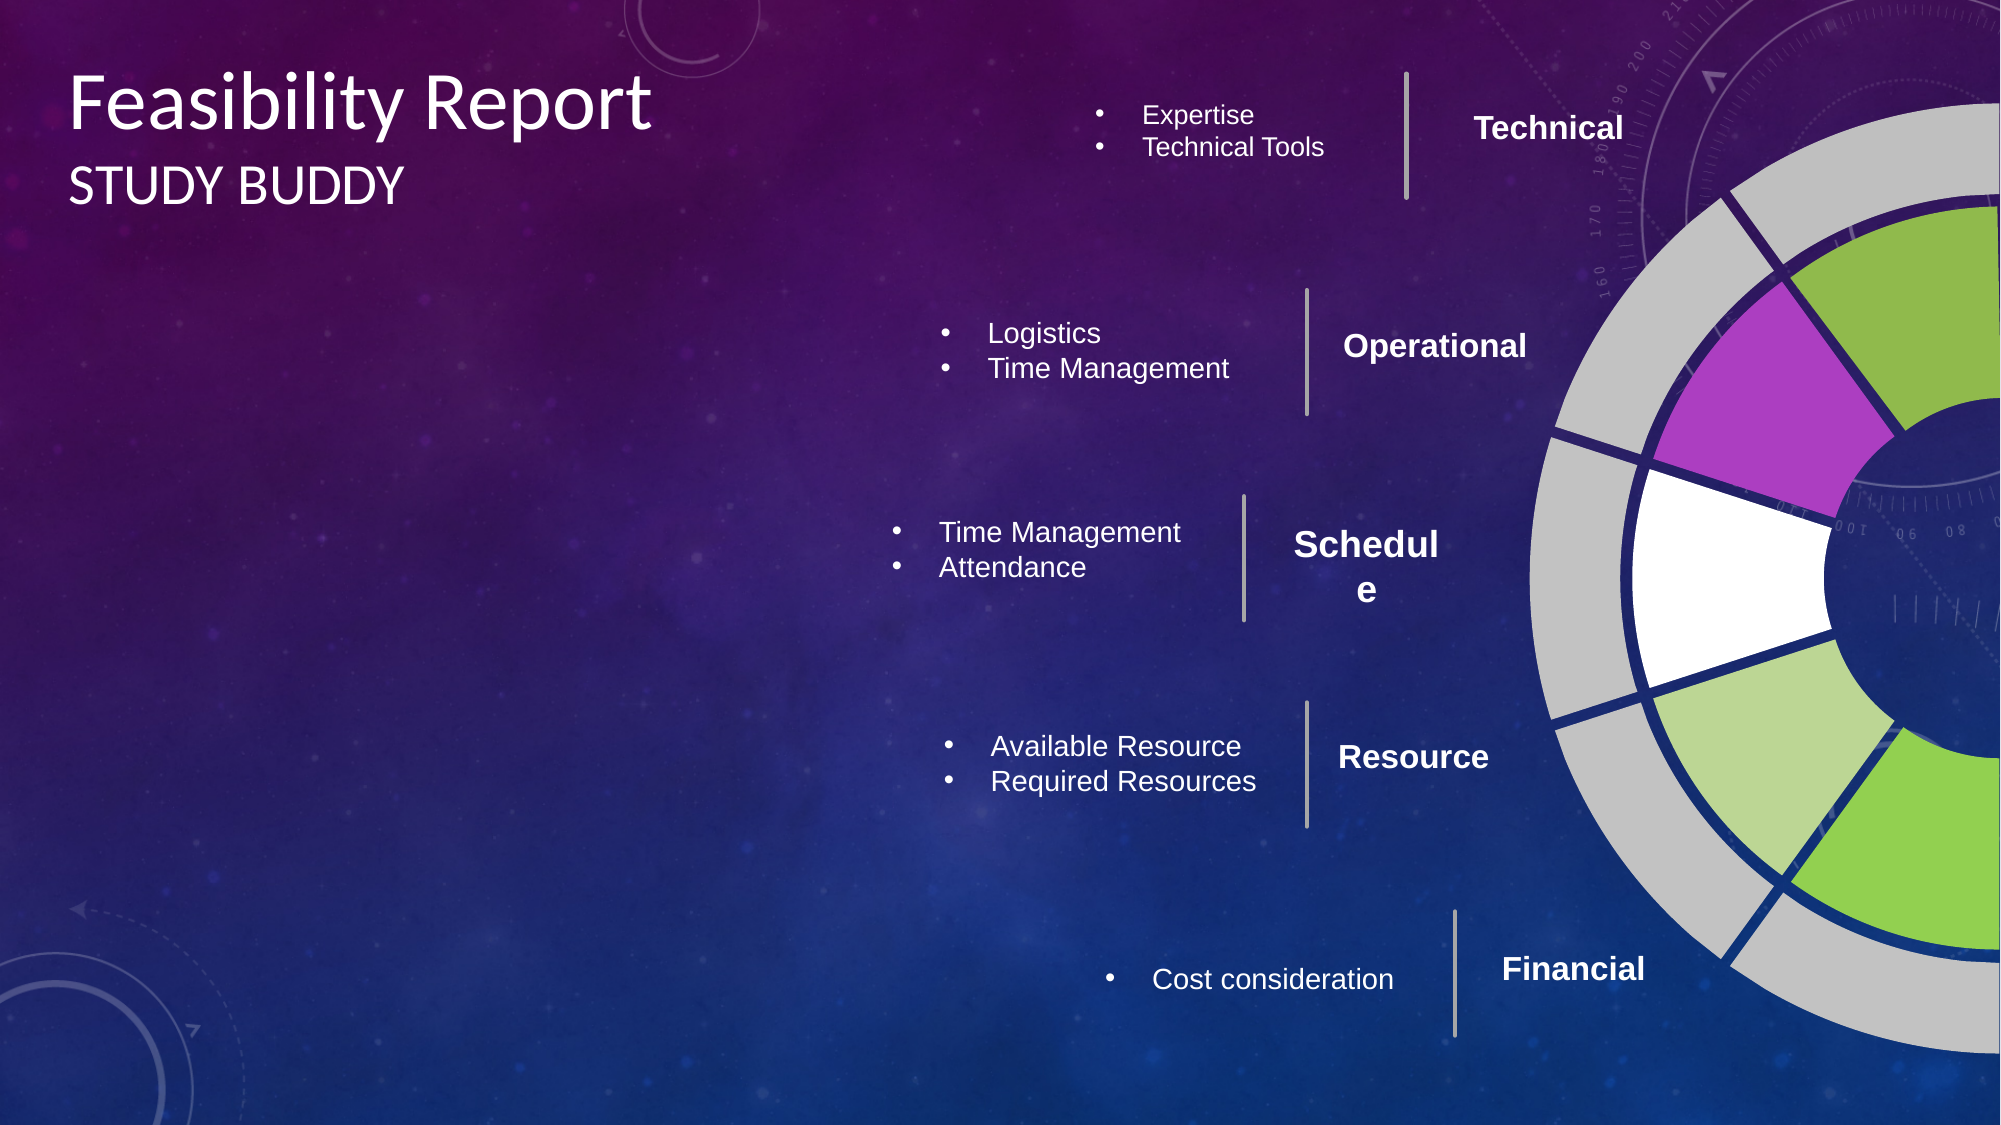

Feasibility Report
STUDY BUDDY
Technical
Expertise
Technical Tools

Logistics
Time Management
Time Management
Attendance
Available Resource
Required Resources
Cost consideration

Operational
Schedule
Resource
Financial